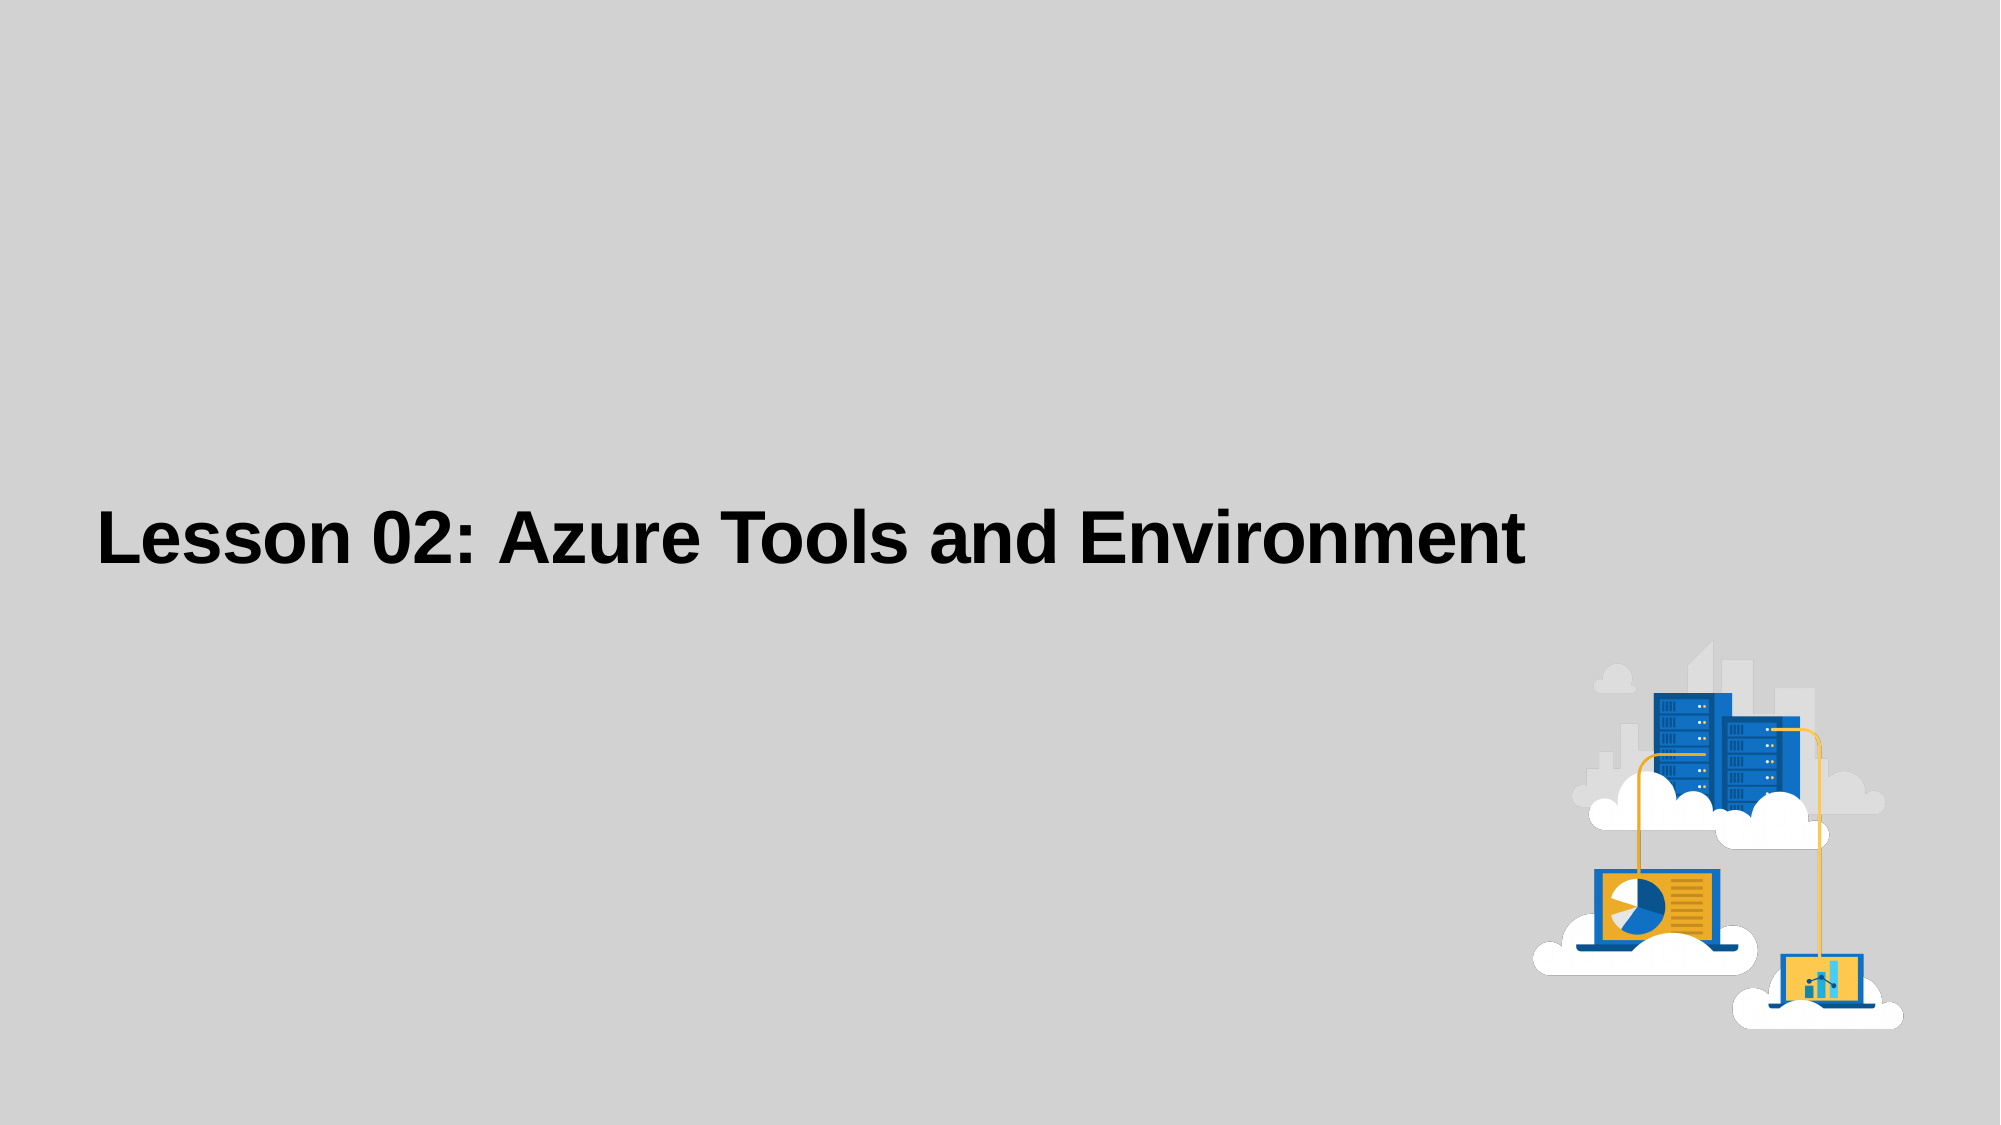

# Lesson 02: Azure Tools and Environment